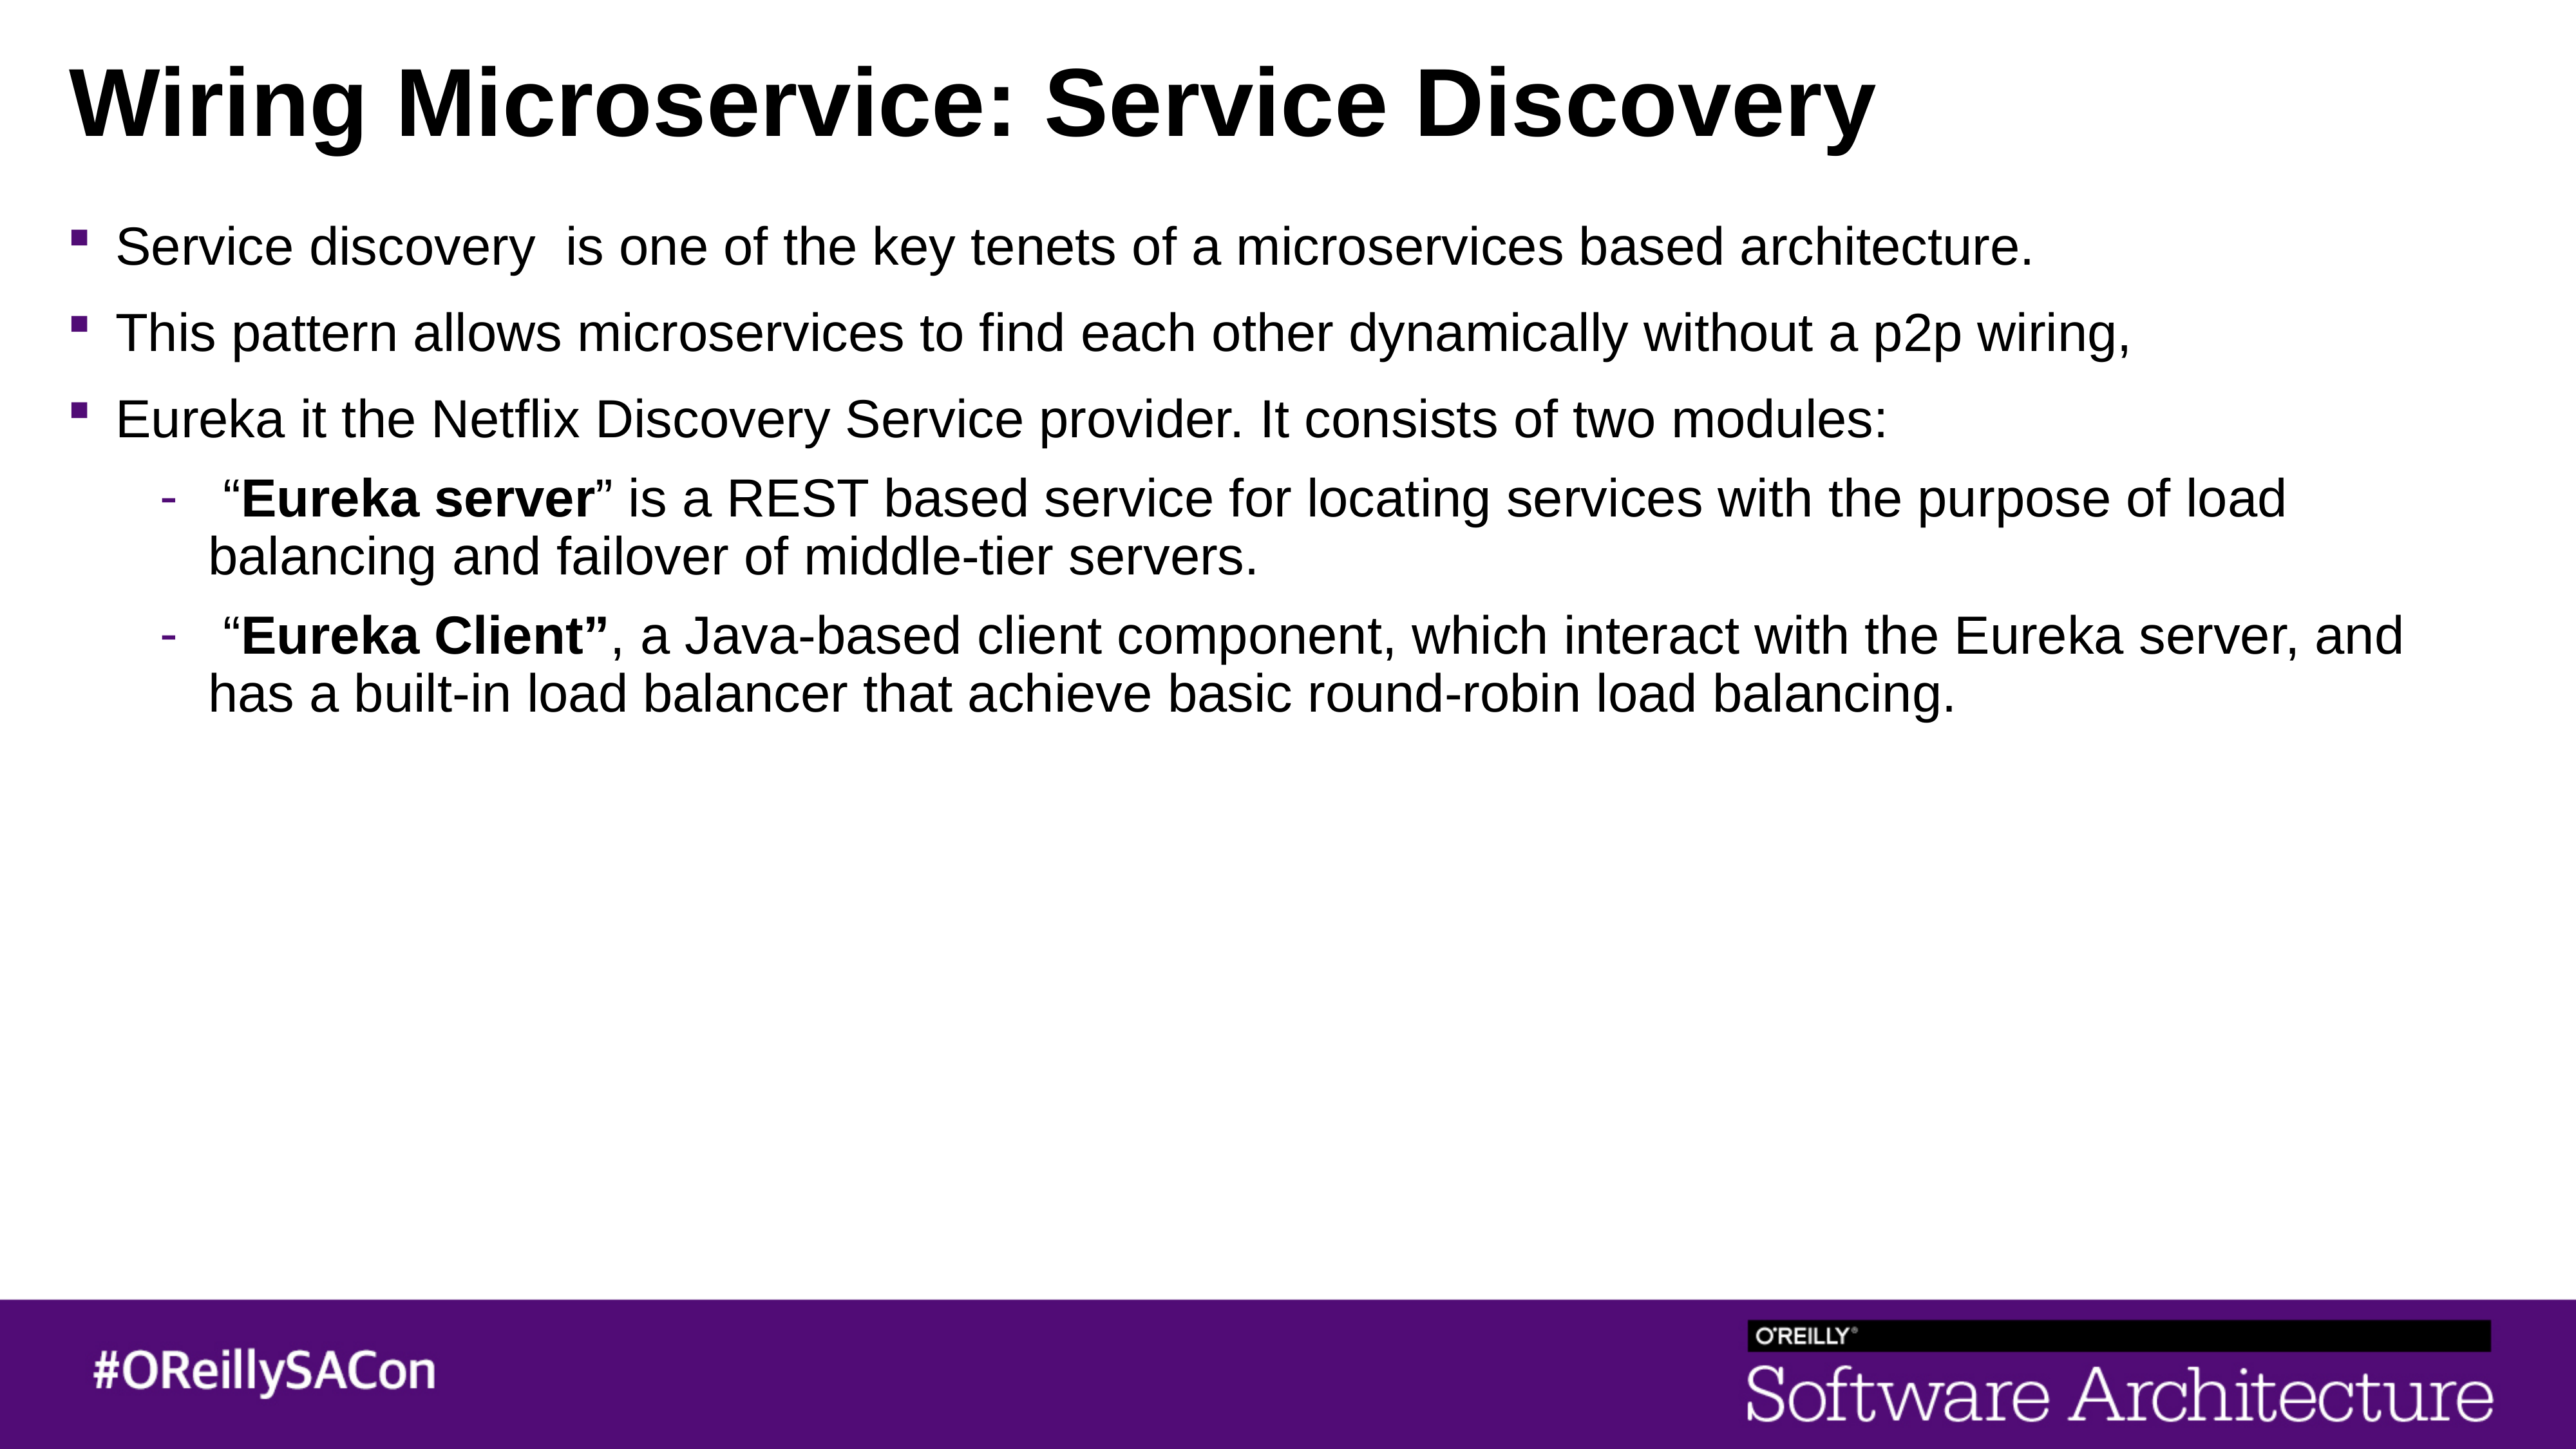

# Wiring Microservice: Service Discovery
Service discovery  is one of the key tenets of a microservices based architecture.
This pattern allows microservices to find each other dynamically without a p2p wiring,
Eureka it the Netflix Discovery Service provider. It consists of two modules:
 “Eureka server” is a REST based service for locating services with the purpose of load balancing and failover of middle-tier servers.
 “Eureka Client”, a Java-based client component, which interact with the Eureka server, and has a built-in load balancer that achieve basic round-robin load balancing.